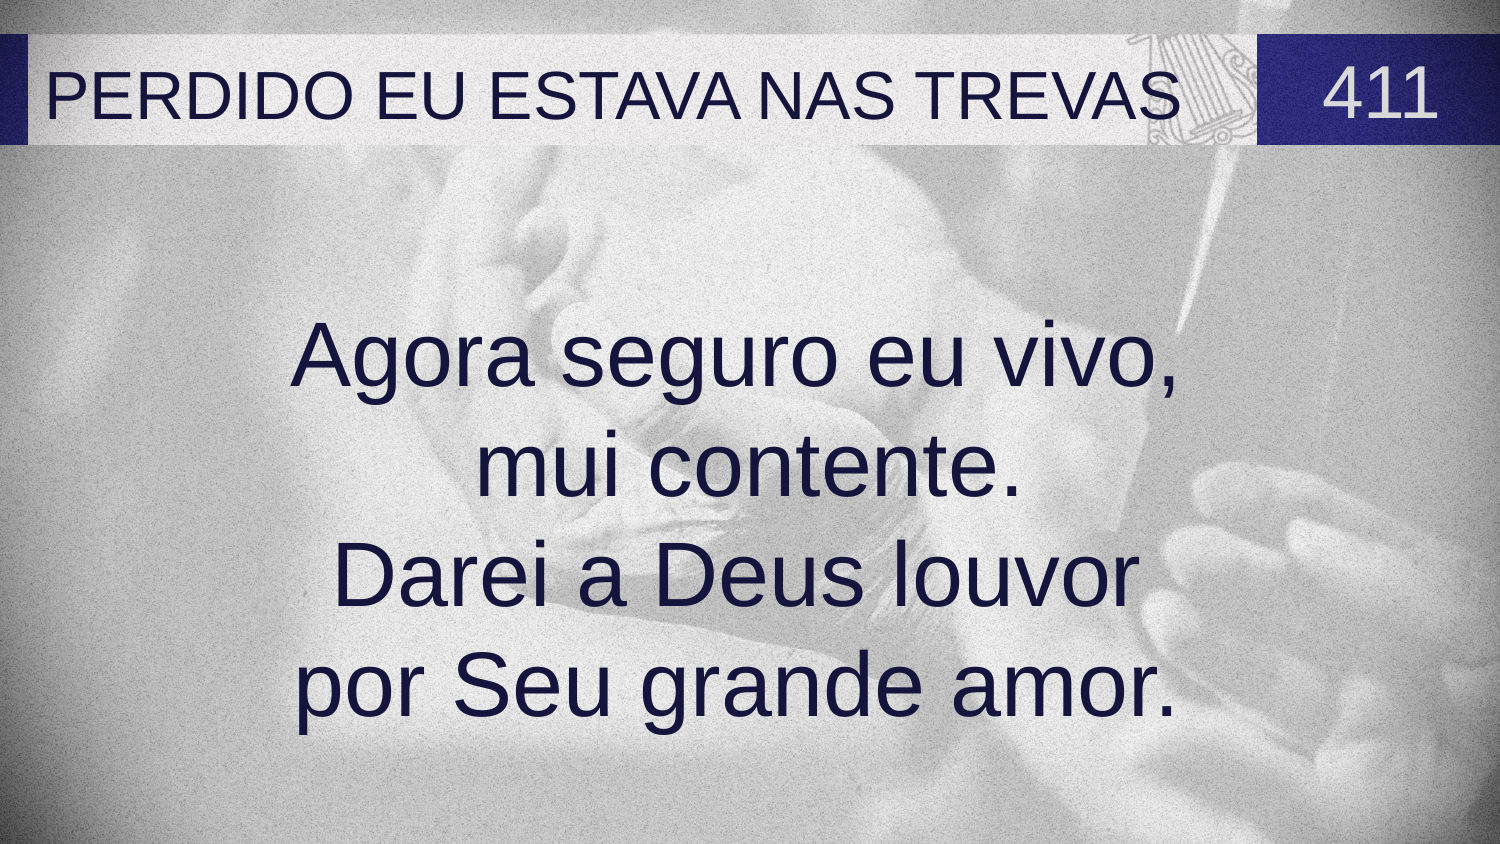

# PERDIDO EU ESTAVA NAS TREVAS
411
Agora seguro eu vivo,
mui contente.
Darei a Deus louvor
por Seu grande amor.